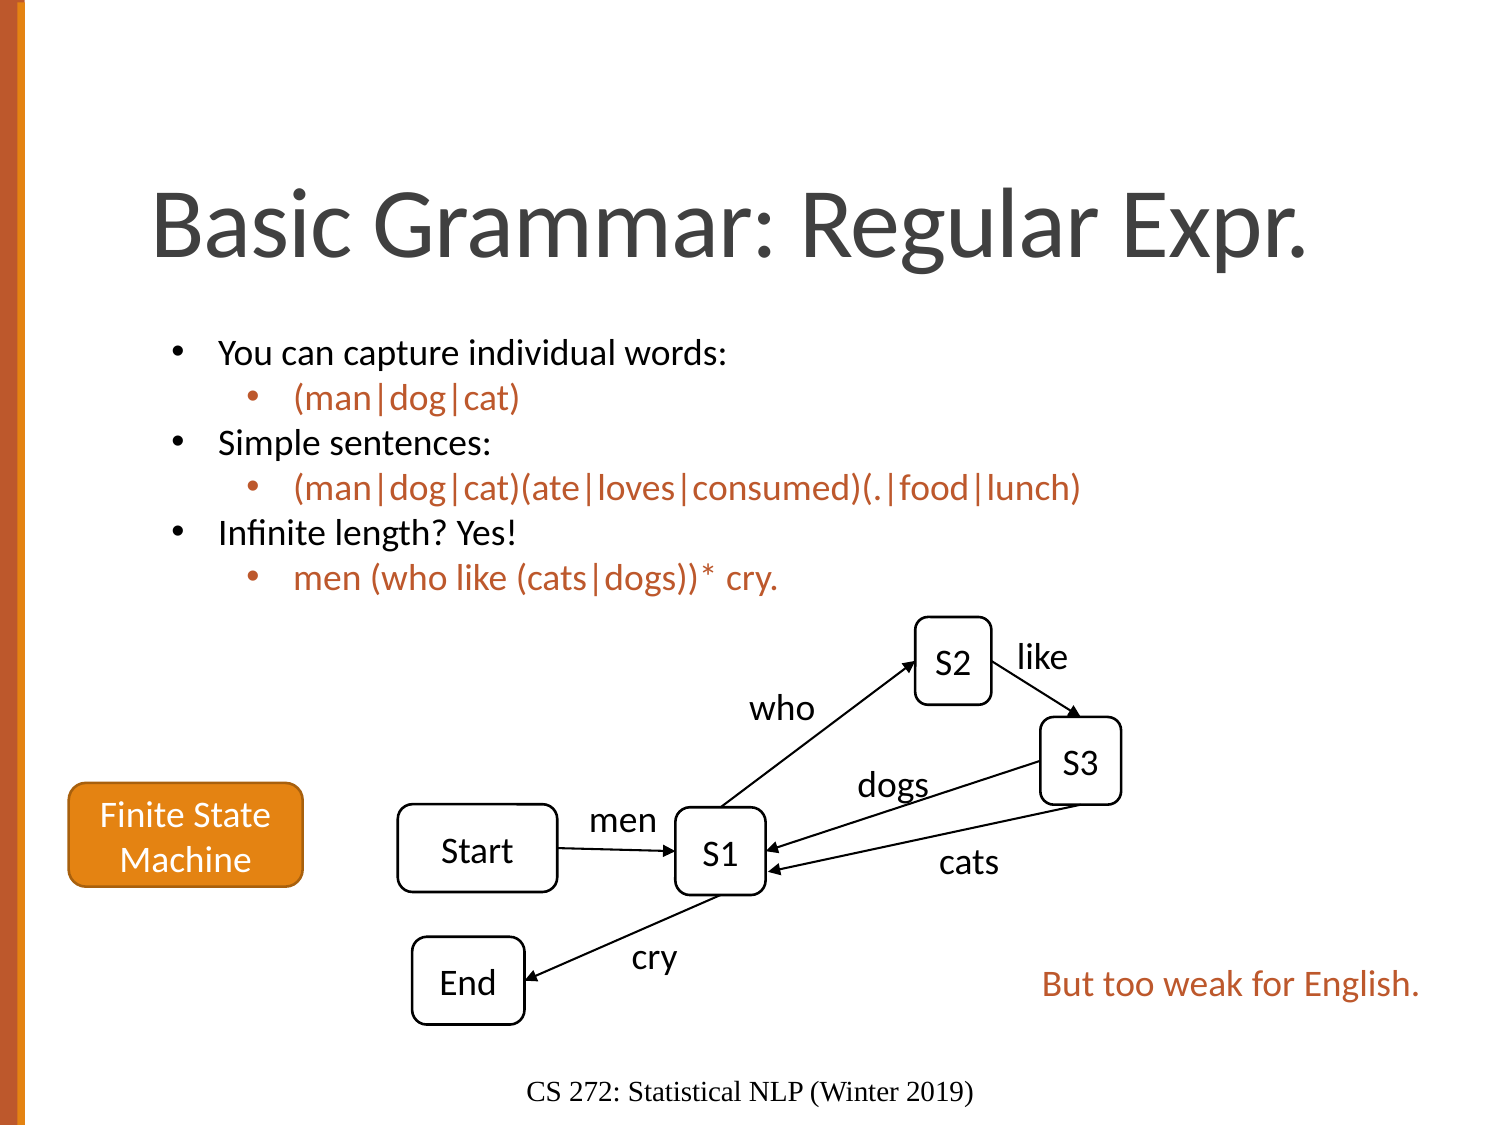

# Basic Grammar: Regular Expr.
You can capture individual words:
(man|dog|cat)
Simple sentences:
(man|dog|cat)(ate|loves|consumed)(.|food|lunch)
Infinite length? Yes!
men (who like (cats|dogs))* cry.
S2
like
who
S3
dogs
men
Start
S1
cats
cry
End
Finite State Machine
But too weak for English.
CS 272: Statistical NLP (Winter 2019)
7